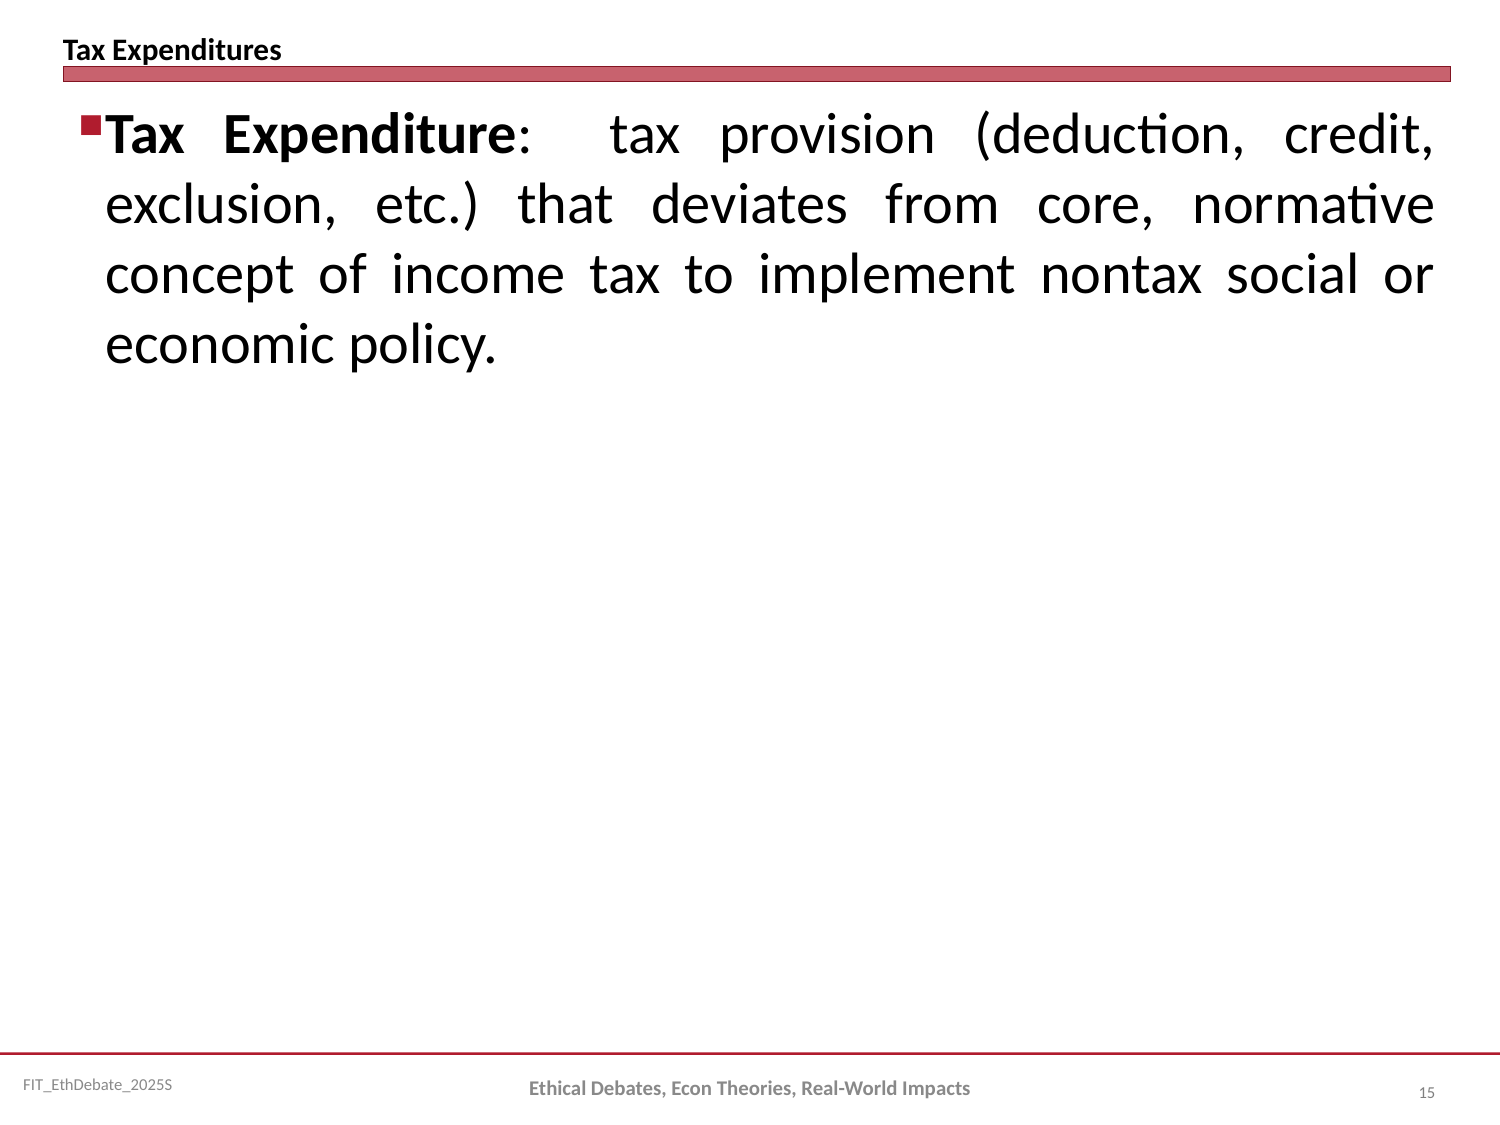

# Tax Expenditures
Tax Expenditure:  tax provision (deduction, credit, exclusion, etc.) that deviates from core, normative concept of income tax to implement nontax social or economic policy.
Ethical Debates, Econ Theories, Real-World Impacts
15